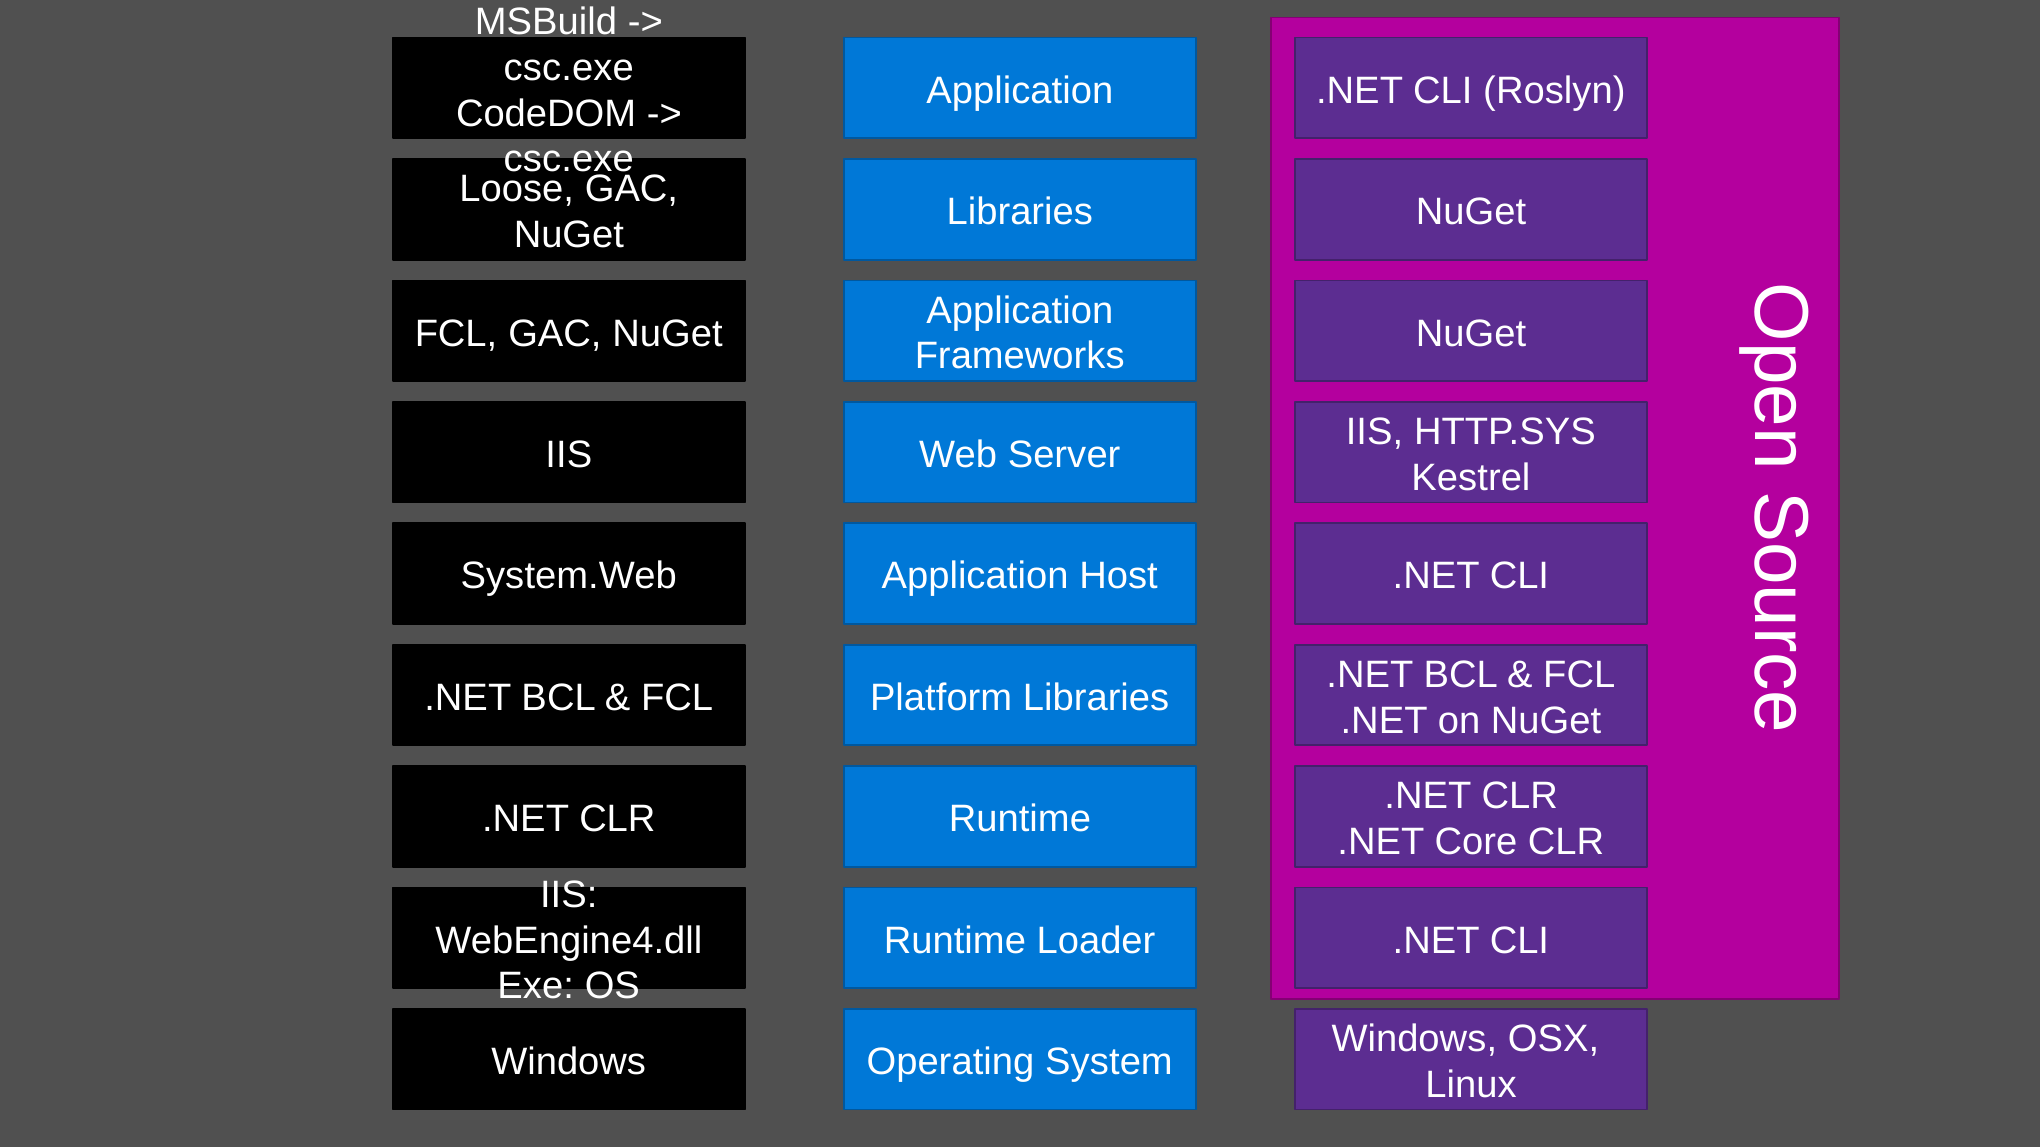

MSBuild -> csc.exe
CodeDOM -> csc.exe
.NET CLI (Roslyn)
Application
Libraries
Loose, GAC, NuGet
NuGet
Open Source
FCL, GAC, NuGet
Application Frameworks
NuGet
IIS
Web Server
IIS, HTTP.SYS
Kestrel
Application Host
System.Web
.NET CLI
.NET BCL & FCL
Platform Libraries
.NET BCL & FCL
.NET on NuGet
.NET CLR
Runtime
.NET CLR
.NET Core CLR
IIS: WebEngine4.dll
Exe: OS
Runtime Loader
.NET CLI
Windows
Operating System
Windows, OSX,  Linux